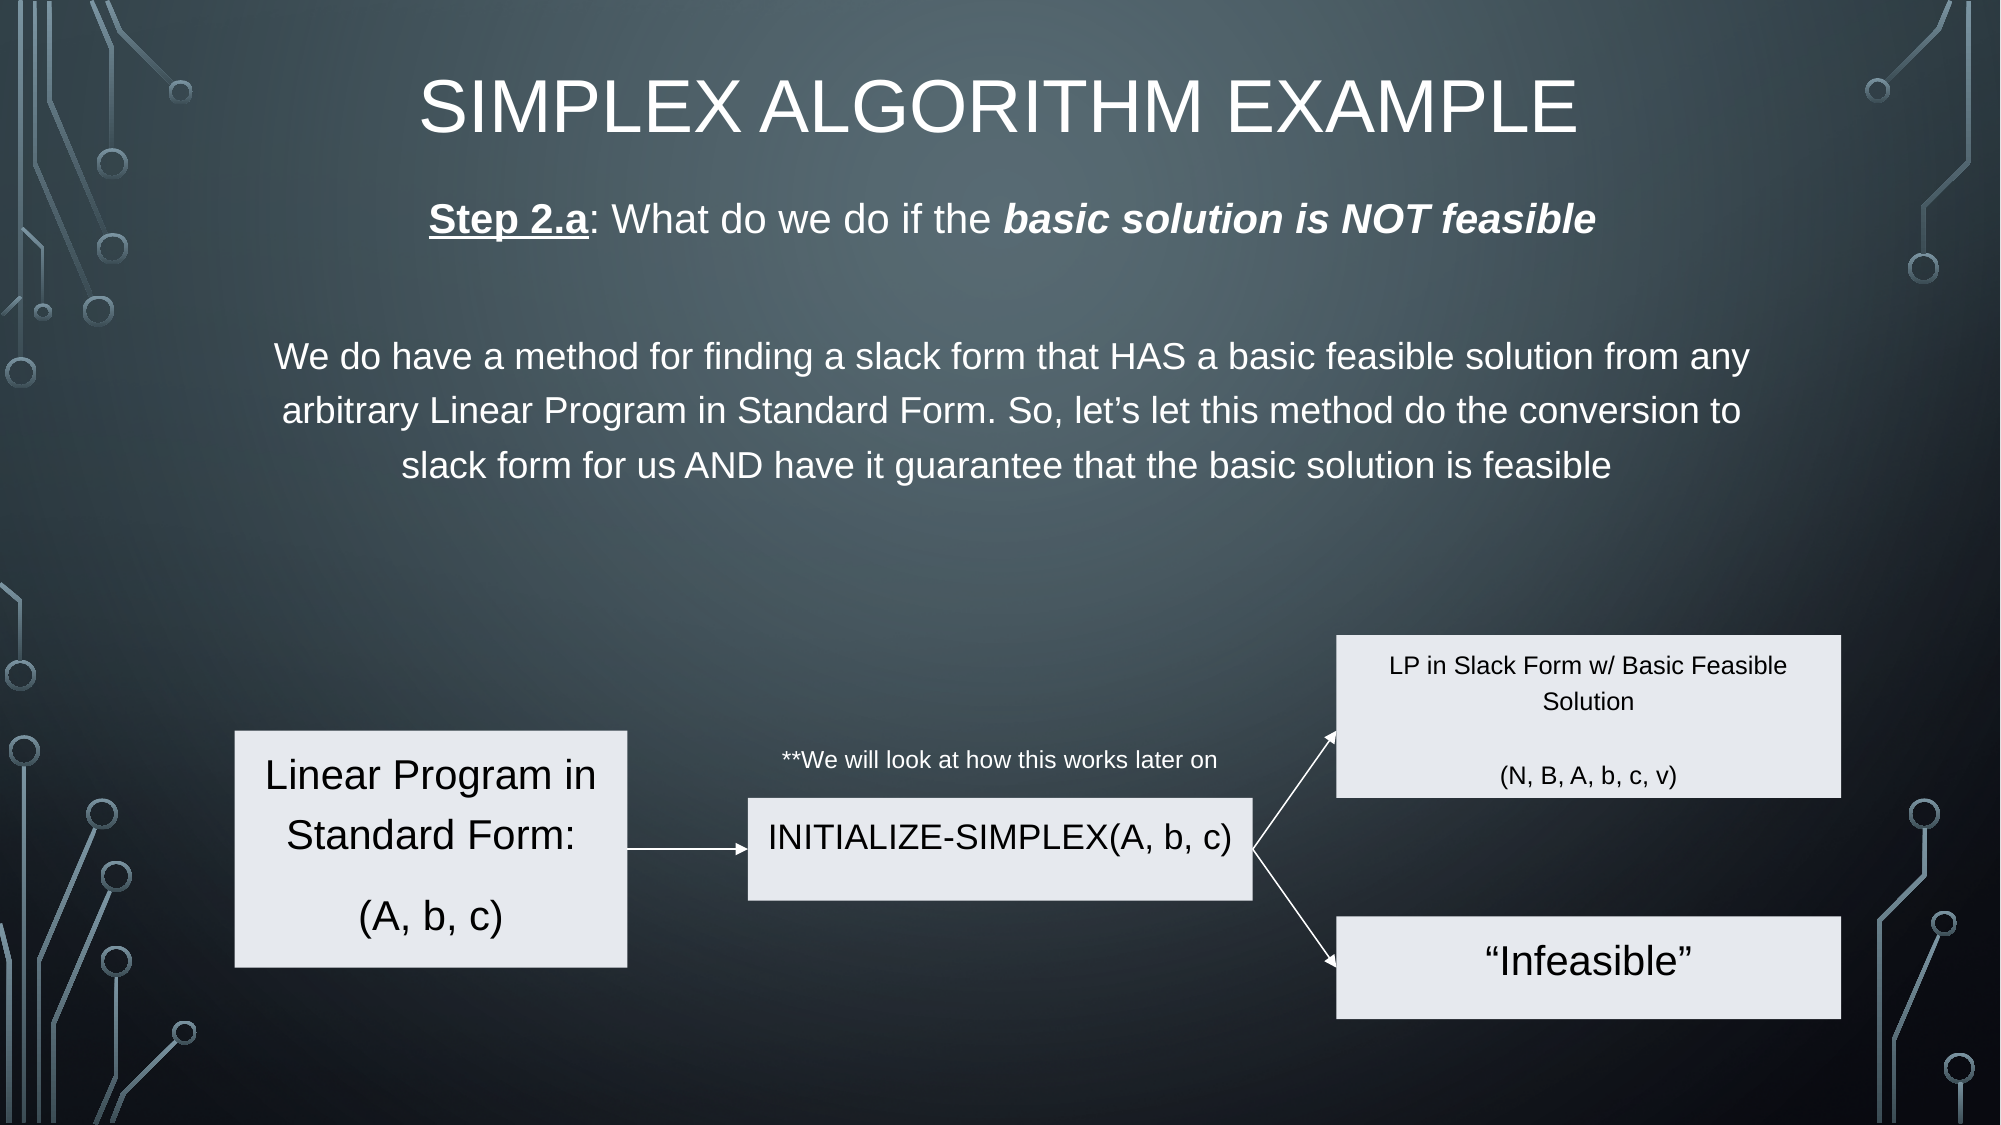

# Simplex Algorithm Example
Step 2.a: What do we do if the basic solution is NOT feasible
We do have a method for finding a slack form that HAS a basic feasible solution from any arbitrary Linear Program in Standard Form. So, let’s let this method do the conversion to slack form for us AND have it guarantee that the basic solution is feasible
LP in Slack Form w/ Basic Feasible Solution
(N, B, A, b, c, v)
**We will look at how this works later on
Linear Program in Standard Form:
(A, b, c)
INITIALIZE-SIMPLEX(A, b, c)
“Infeasible”